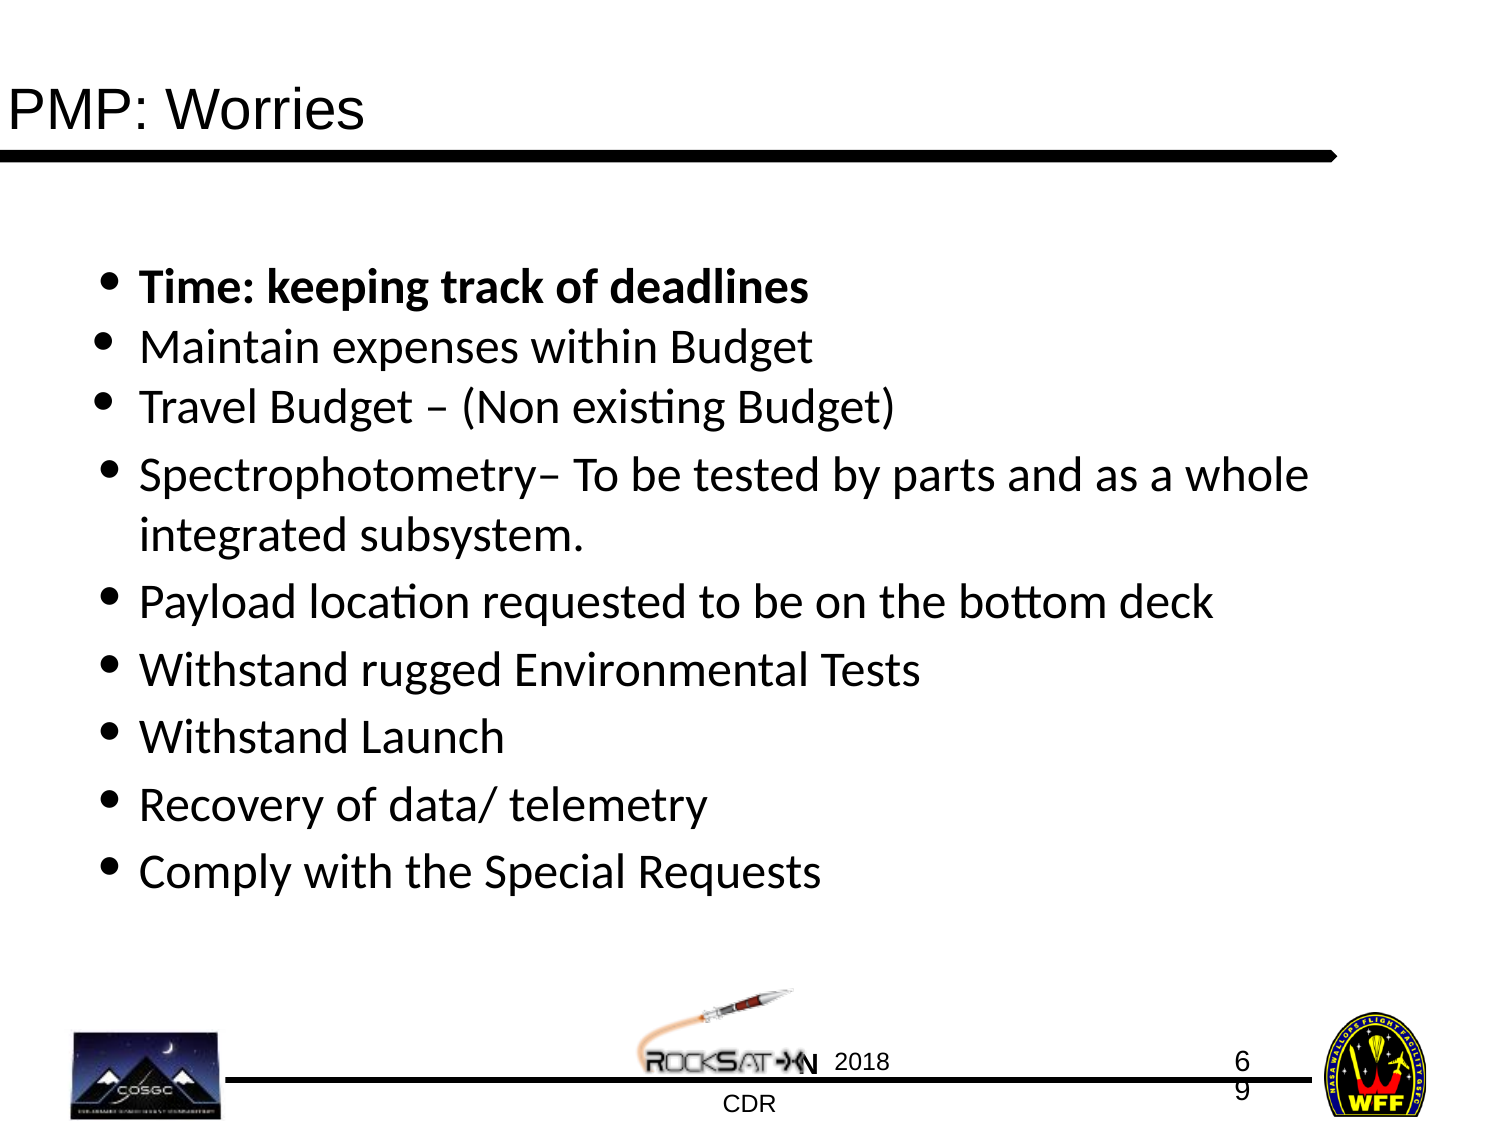

# PMP: Worries
Time: keeping track of deadlines
Maintain expenses within Budget
Travel Budget – (Non existing Budget)
Spectrophotometry– To be tested by parts and as a whole integrated subsystem.
Payload location requested to be on the bottom deck
Withstand rugged Environmental Tests
Withstand Launch
Recovery of data/ telemetry
Comply with the Special Requests
69